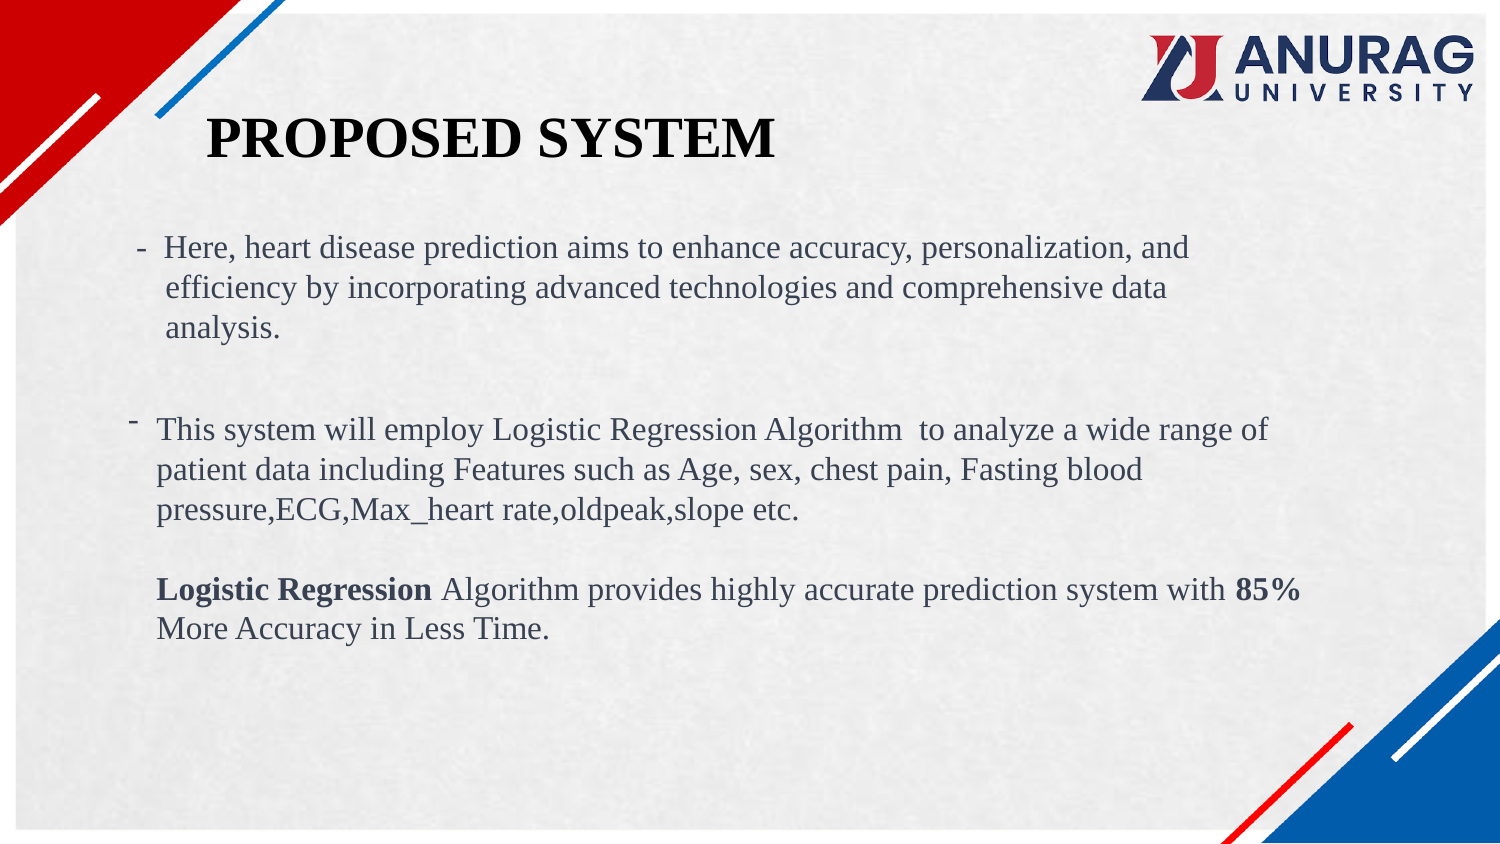

# PROPOSED SYSTEM

 -  Here, heart disease prediction aims to enhance accuracy, personalization, and efficiency by incorporating advanced technologies and comprehensive data analysis.

-
This system will employ Logistic Regression Algorithm  to analyze a wide range of patient data including Features such as Age, sex, chest pain, Fasting blood pressure,ECG,Max_heart rate,oldpeak,slope etc.

Logistic Regression Algorithm provides highly accurate prediction system with 85% More Accuracy in Less Time.